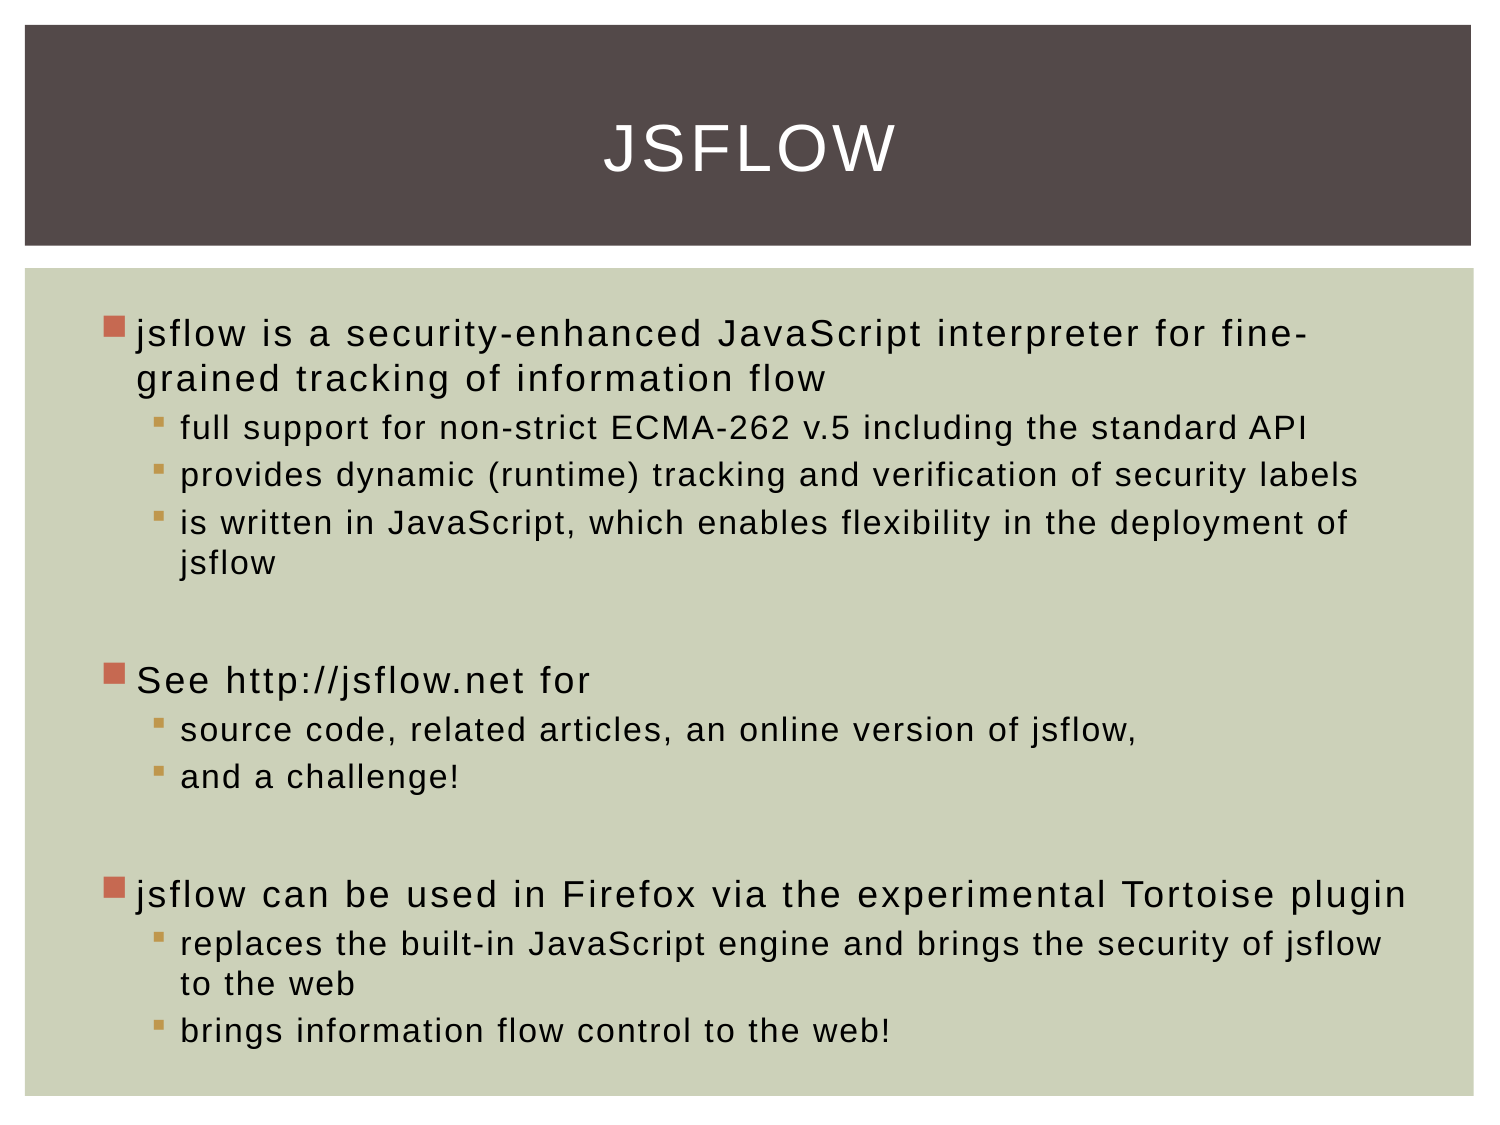

# JSFlow
jsflow is a security-enhanced JavaScript interpreter for fine-grained tracking of information flow
full support for non-strict ECMA-262 v.5 including the standard API
provides dynamic (runtime) tracking and verification of security labels
is written in JavaScript, which enables flexibility in the deployment of jsflow

See http://jsflow.net for
source code, related articles, an online version of jsflow,
and a challenge!

jsflow can be used in Firefox via the experimental Tortoise plugin
replaces the built-in JavaScript engine and brings the security of jsflow to the web
brings information flow control to the web!